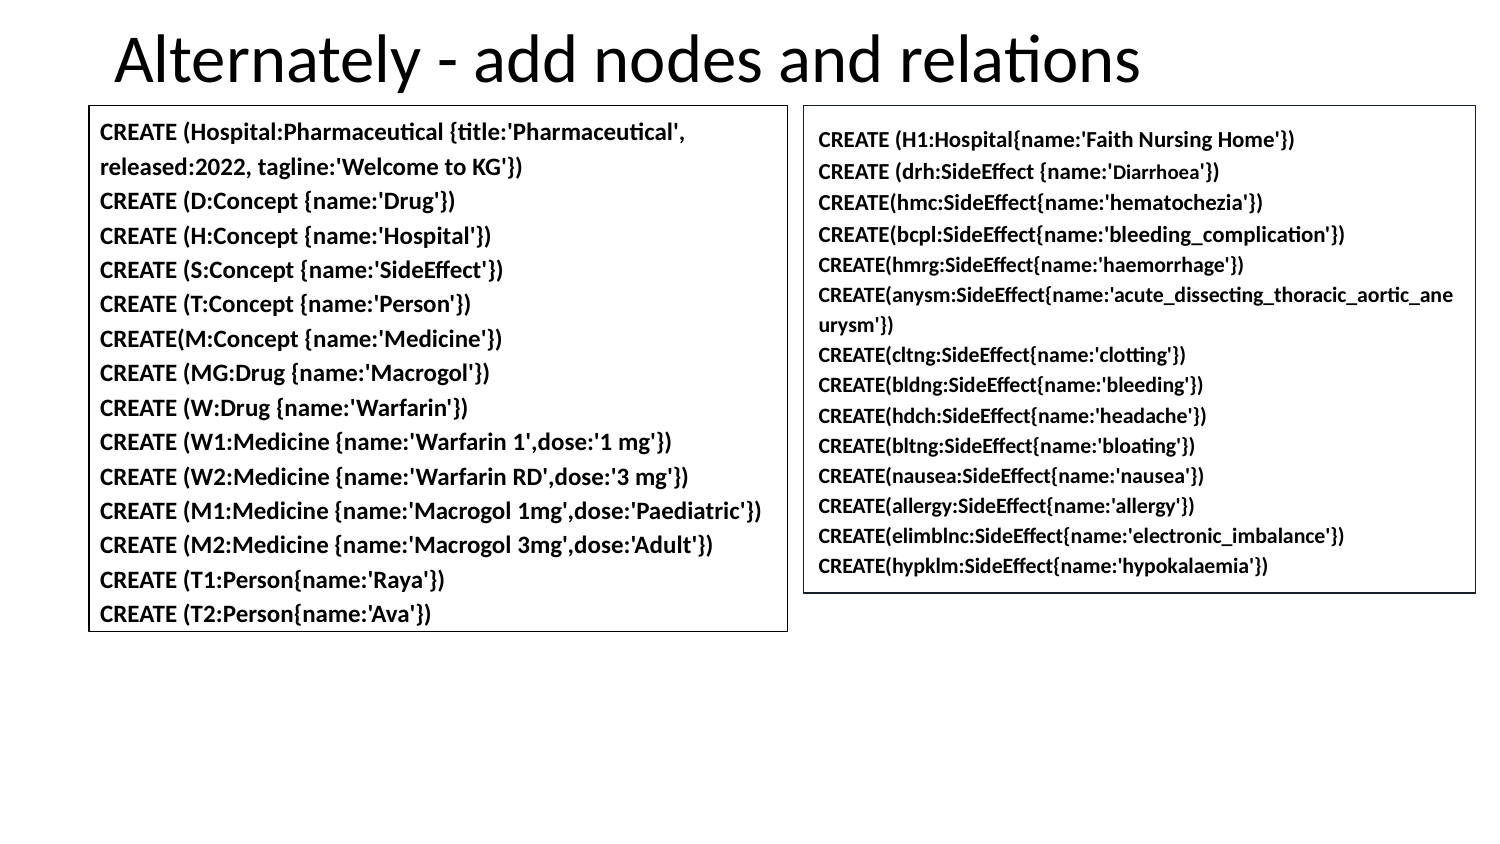

# Alternately - add nodes and relations
CREATE (Hospital:Pharmaceutical {title:'Pharmaceutical', released:2022, tagline:'Welcome to KG'})
CREATE (D:Concept {name:'Drug'})
CREATE (H:Concept {name:'Hospital'})
CREATE (S:Concept {name:'SideEffect'})
CREATE (T:Concept {name:'Person'})
CREATE(M:Concept {name:'Medicine'})
CREATE (MG:Drug {name:'Macrogol'})
CREATE (W:Drug {name:'Warfarin'})
CREATE (W1:Medicine {name:'Warfarin 1',dose:'1 mg'})
CREATE (W2:Medicine {name:'Warfarin RD',dose:'3 mg'})
CREATE (M1:Medicine {name:'Macrogol 1mg',dose:'Paediatric'})
CREATE (M2:Medicine {name:'Macrogol 3mg',dose:'Adult'})
CREATE (T1:Person{name:'Raya'})
CREATE (T2:Person{name:'Ava'})
CREATE (H1:Hospital{name:'Faith Nursing Home'})
CREATE (drh:SideEffect {name:'Diarrhoea'})
CREATE(hmc:SideEffect{name:'hematochezia'})
CREATE(bcpl:SideEffect{name:'bleeding_complication'})
CREATE(hmrg:SideEffect{name:'haemorrhage'})
CREATE(anysm:SideEffect{name:'acute_dissecting_thoracic_aortic_aneurysm'})
CREATE(cltng:SideEffect{name:'clotting'})
CREATE(bldng:SideEffect{name:'bleeding'})
CREATE(hdch:SideEffect{name:'headache'})
CREATE(bltng:SideEffect{name:'bloating'})
CREATE(nausea:SideEffect{name:'nausea'})
CREATE(allergy:SideEffect{name:'allergy'})
CREATE(elimblnc:SideEffect{name:'electronic_imbalance'})
CREATE(hypklm:SideEffect{name:'hypokalaemia'})